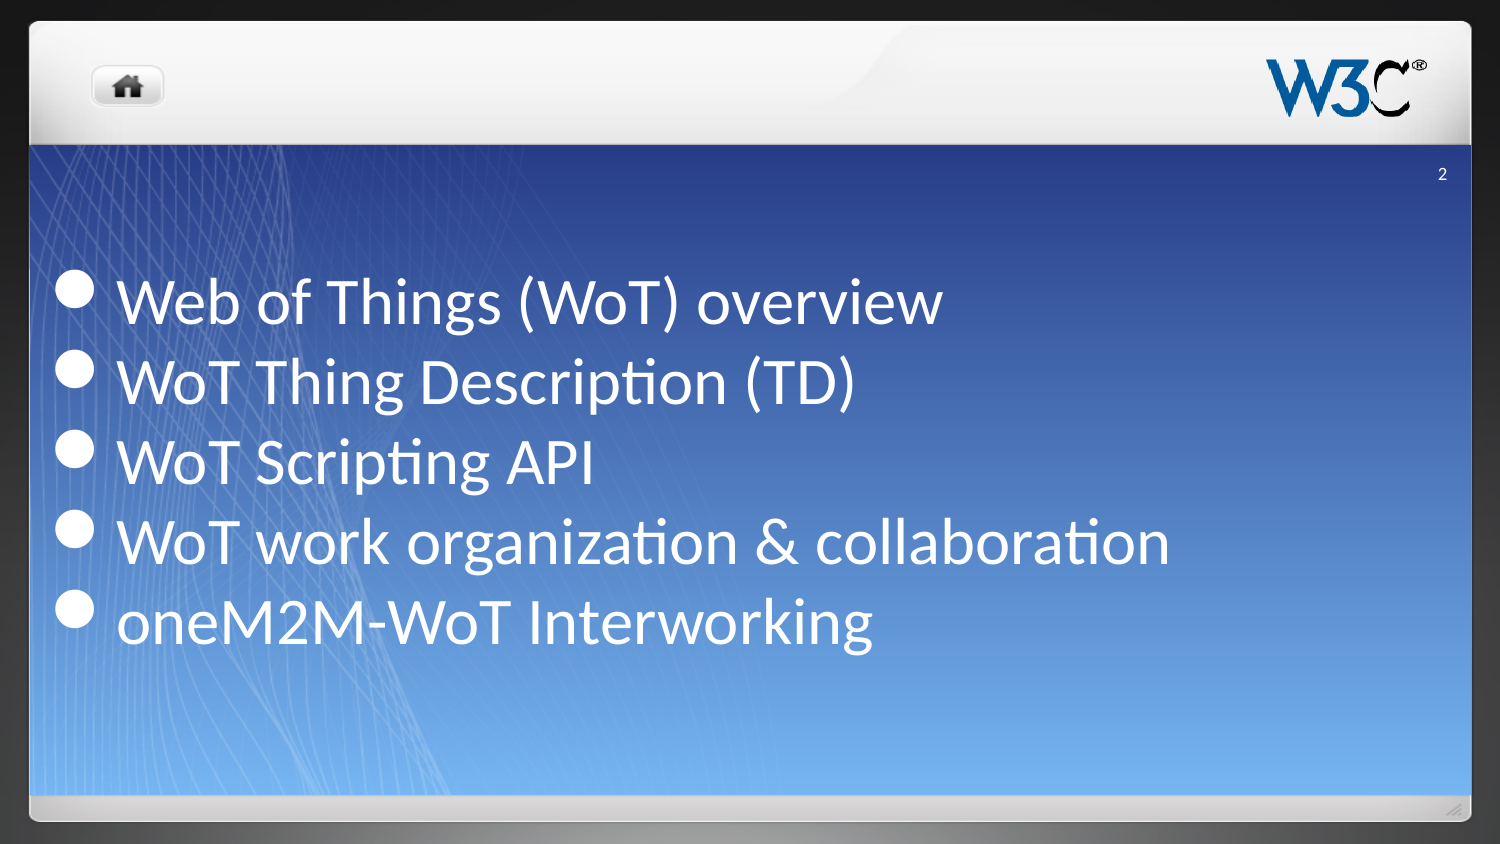

2
Web of Things (WoT) overview
WoT Thing Description (TD)
WoT Scripting API
WoT work organization & collaboration
oneM2M-WoT Interworking